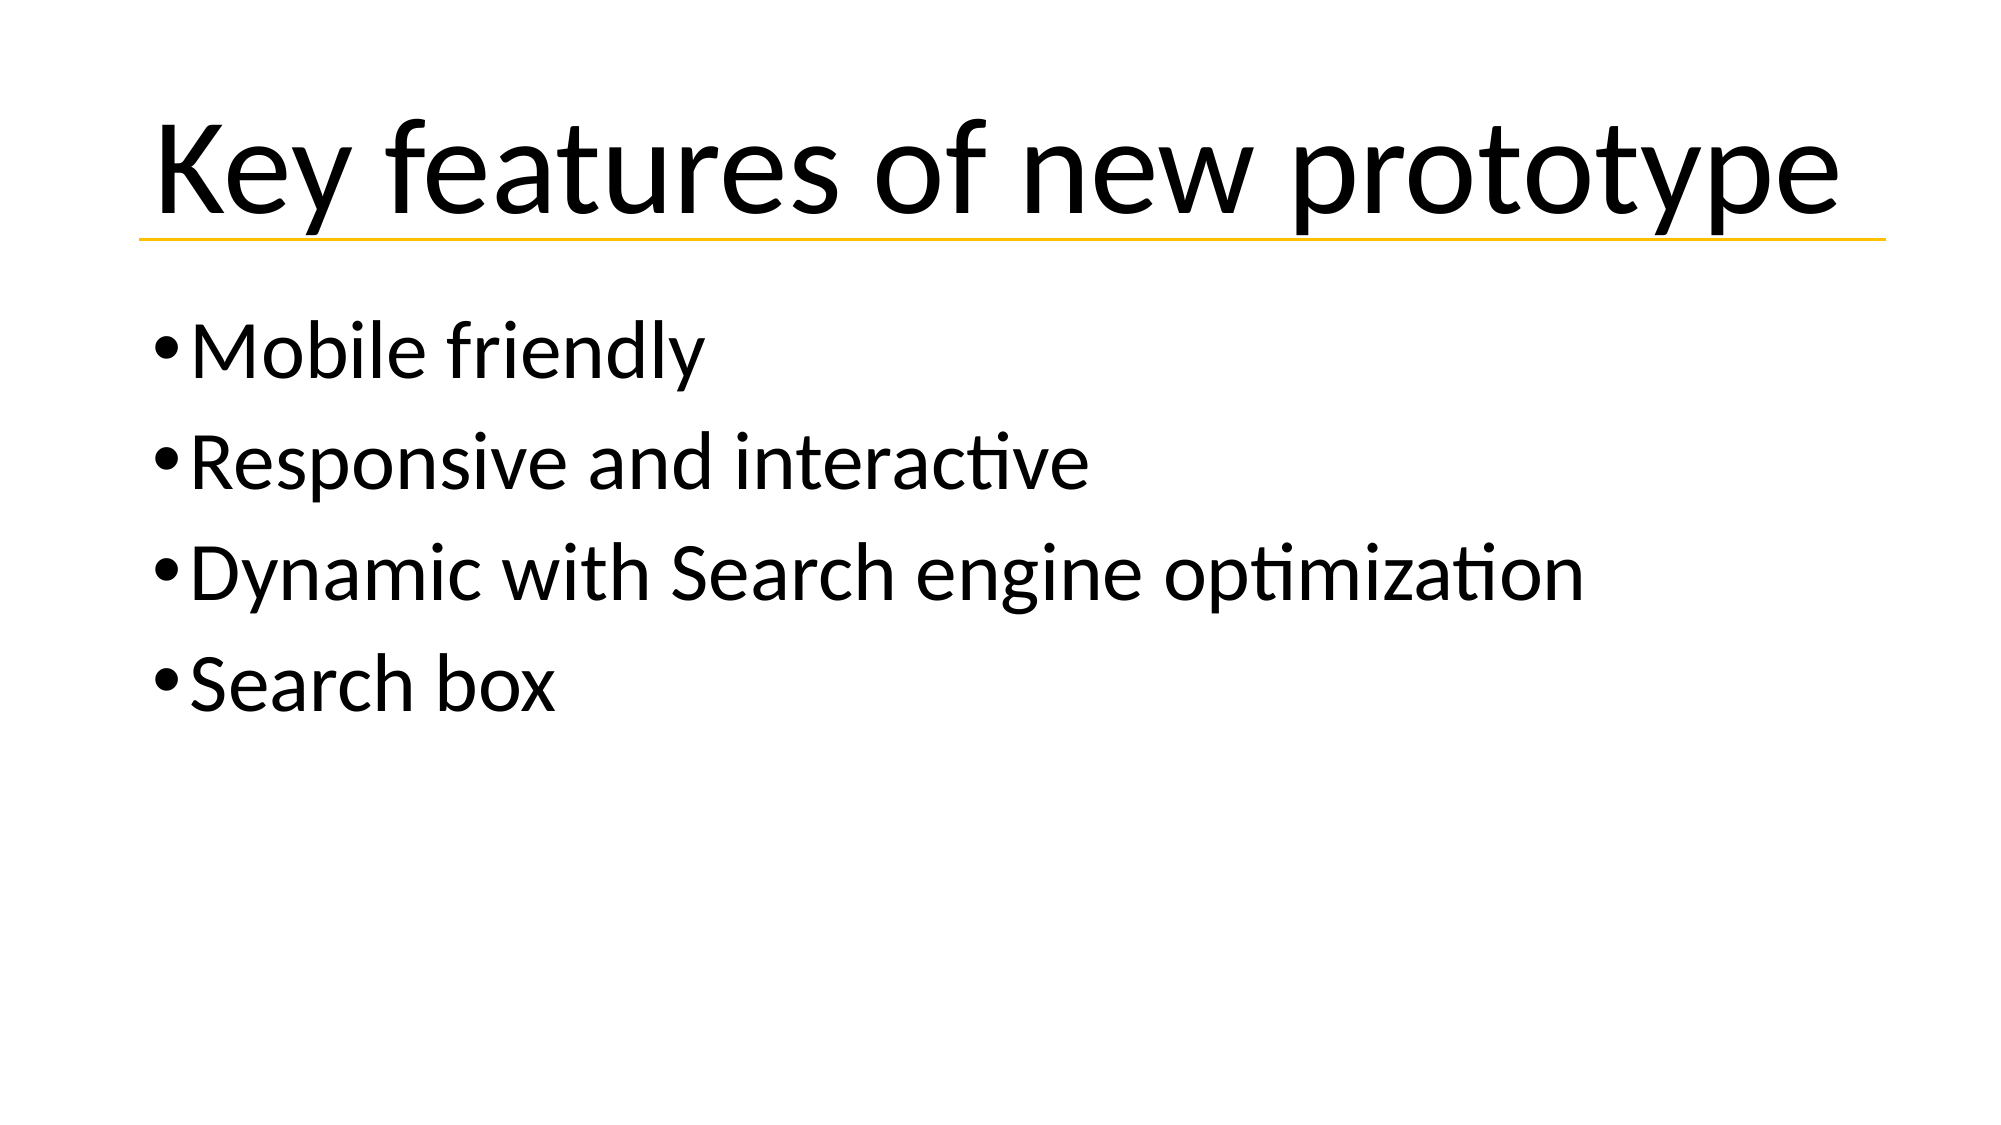

# Key features of new prototype
Mobile friendly
Responsive and interactive
Dynamic with Search engine optimization
Search box